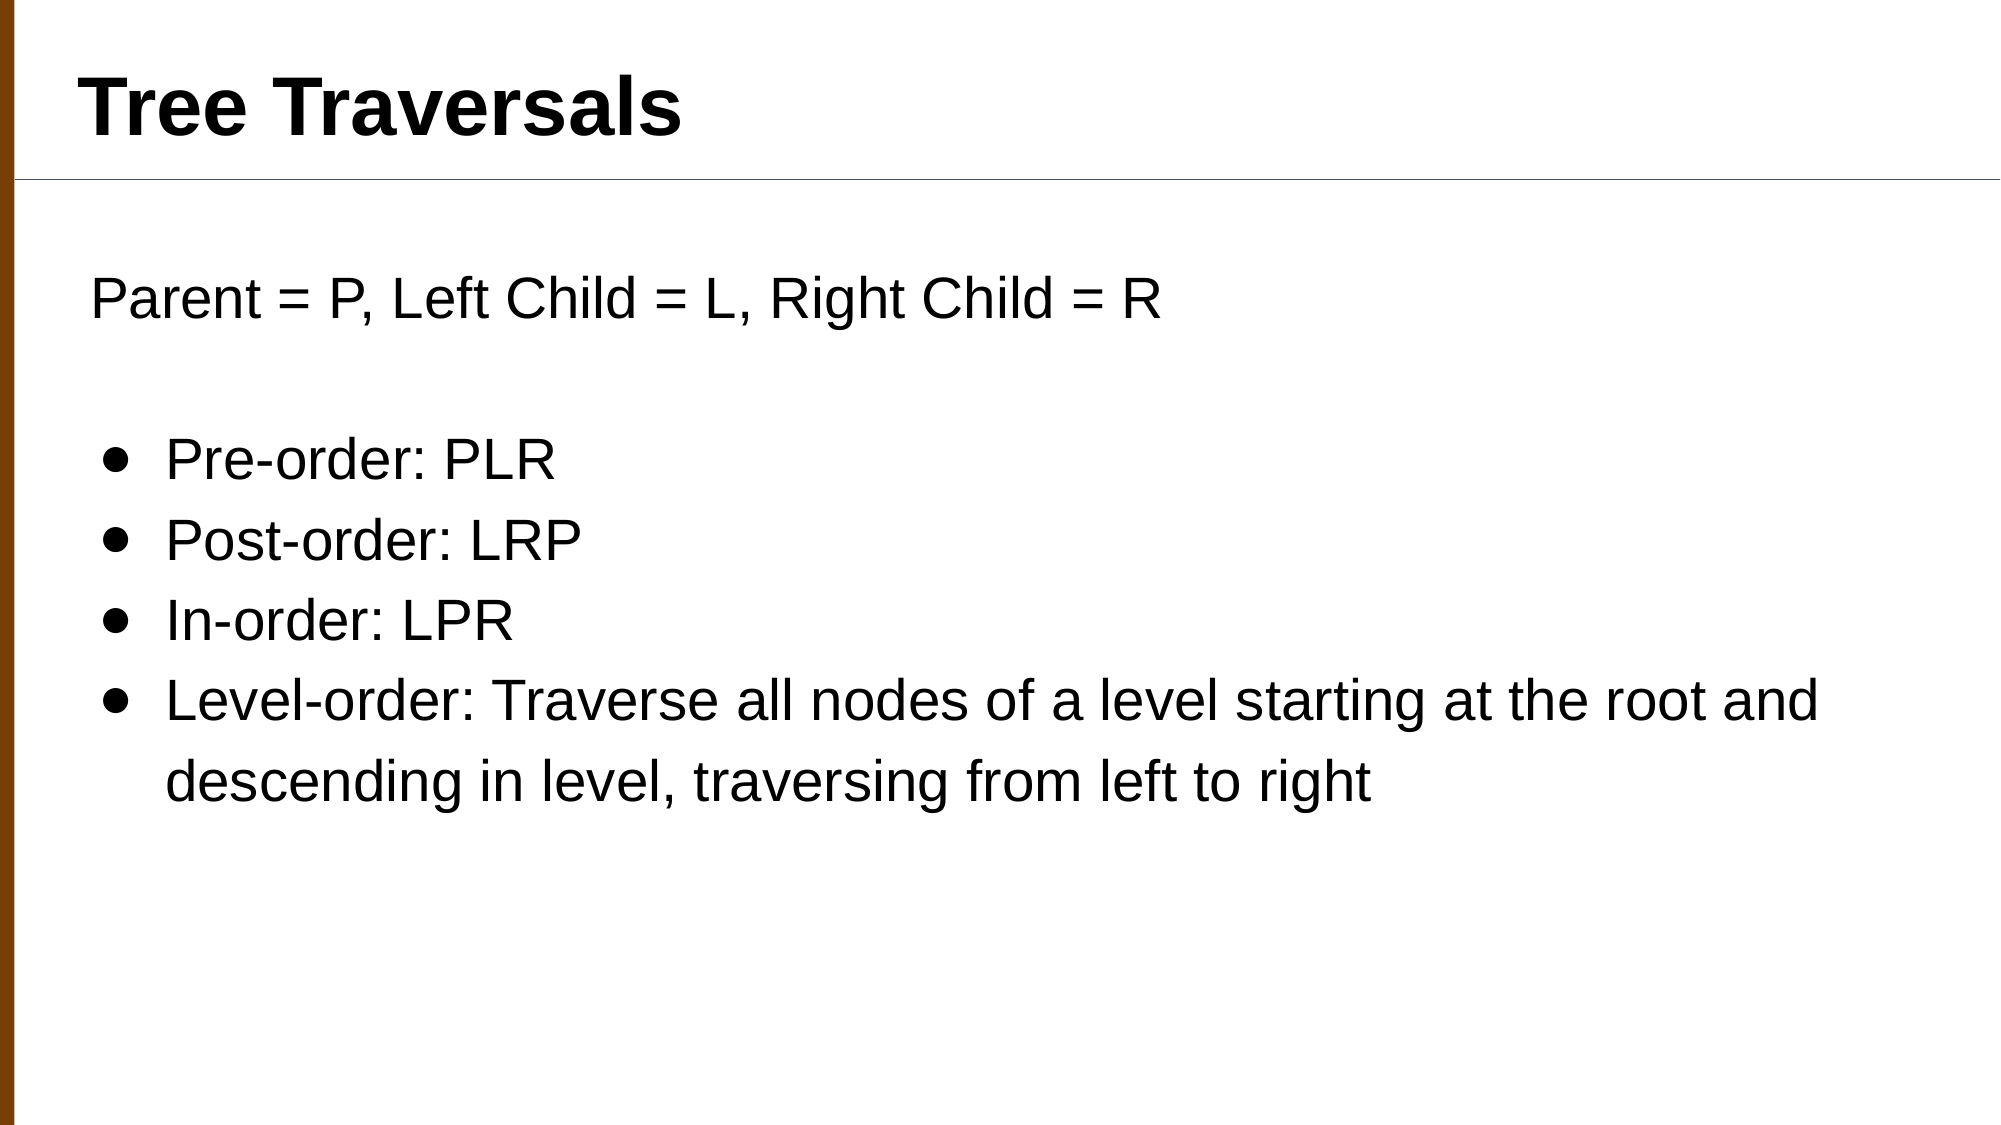

Tree Traversals
Parent = P, Left Child = L, Right Child = R

Pre-order: PLR
Post-order: LRP
In-order: LPR
Level-order: Traverse all nodes of a level starting at the root and descending in level, traversing from left to right